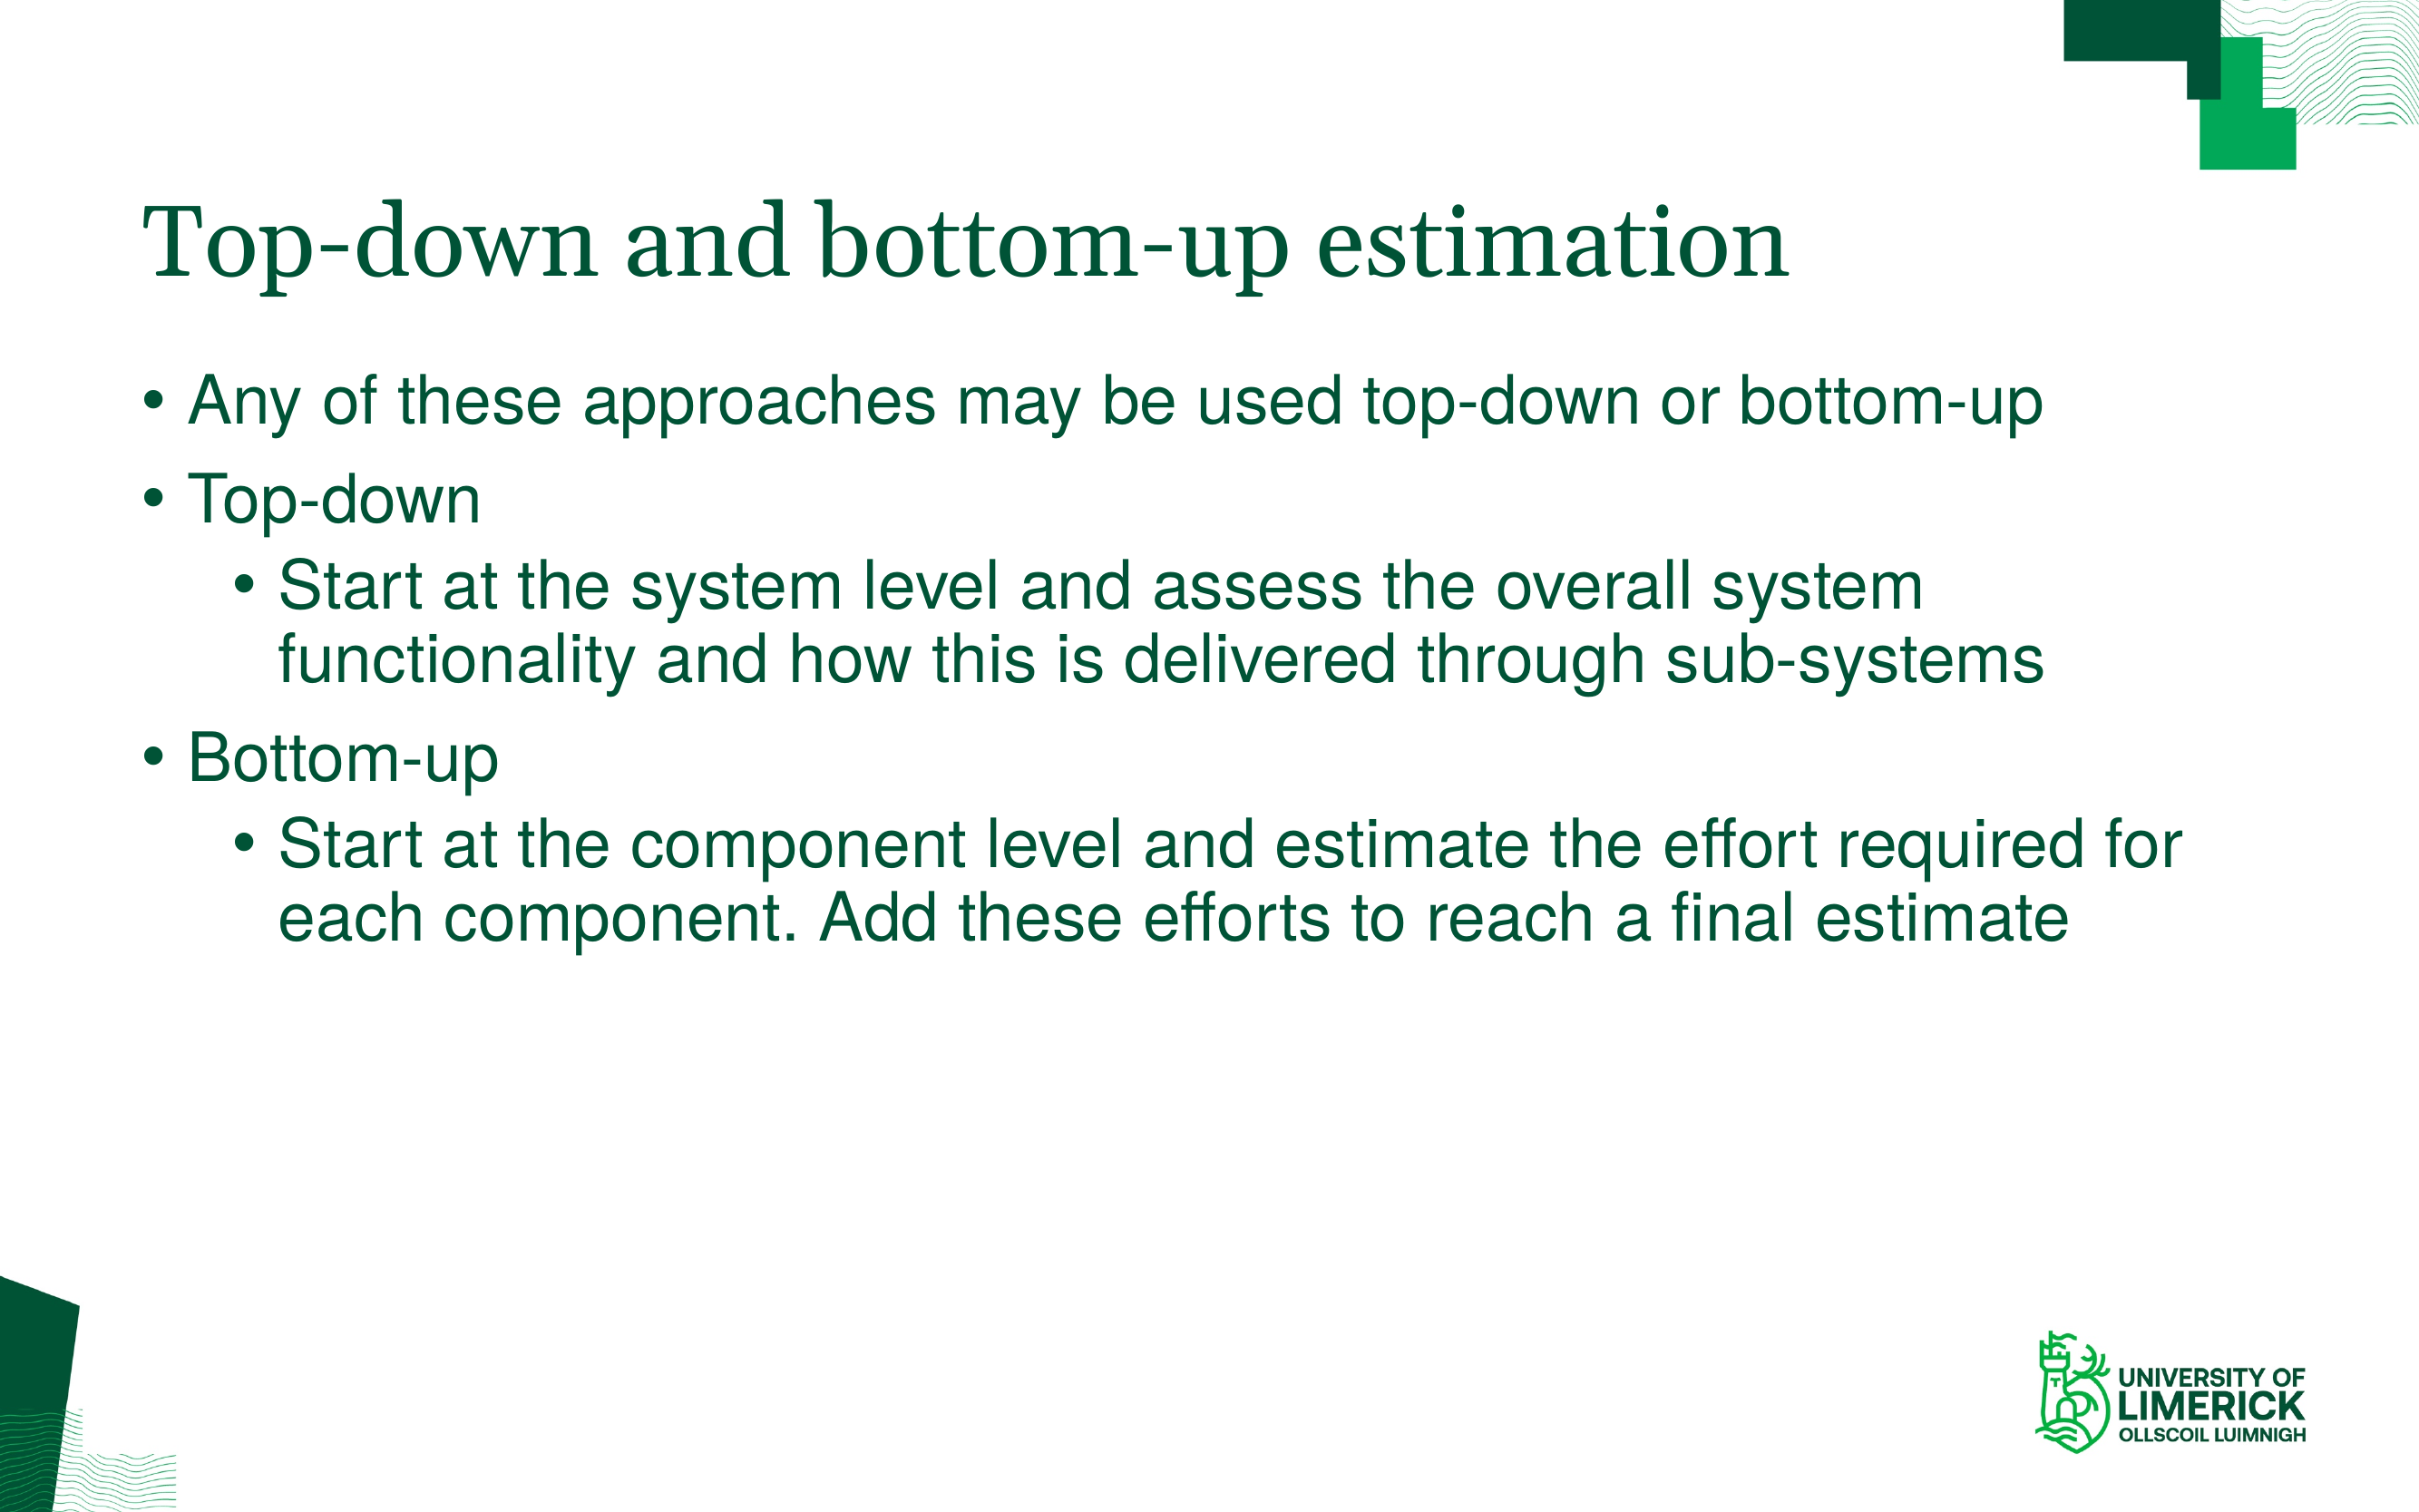

# Top-down and bottom-up estimation
Any of these approaches may be used top-down or bottom-up
Top-down
Start at the system level and assess the overall system functionality and how this is delivered through sub-systems
Bottom-up
Start at the component level and estimate the effort required for each component. Add these efforts to reach a final estimate